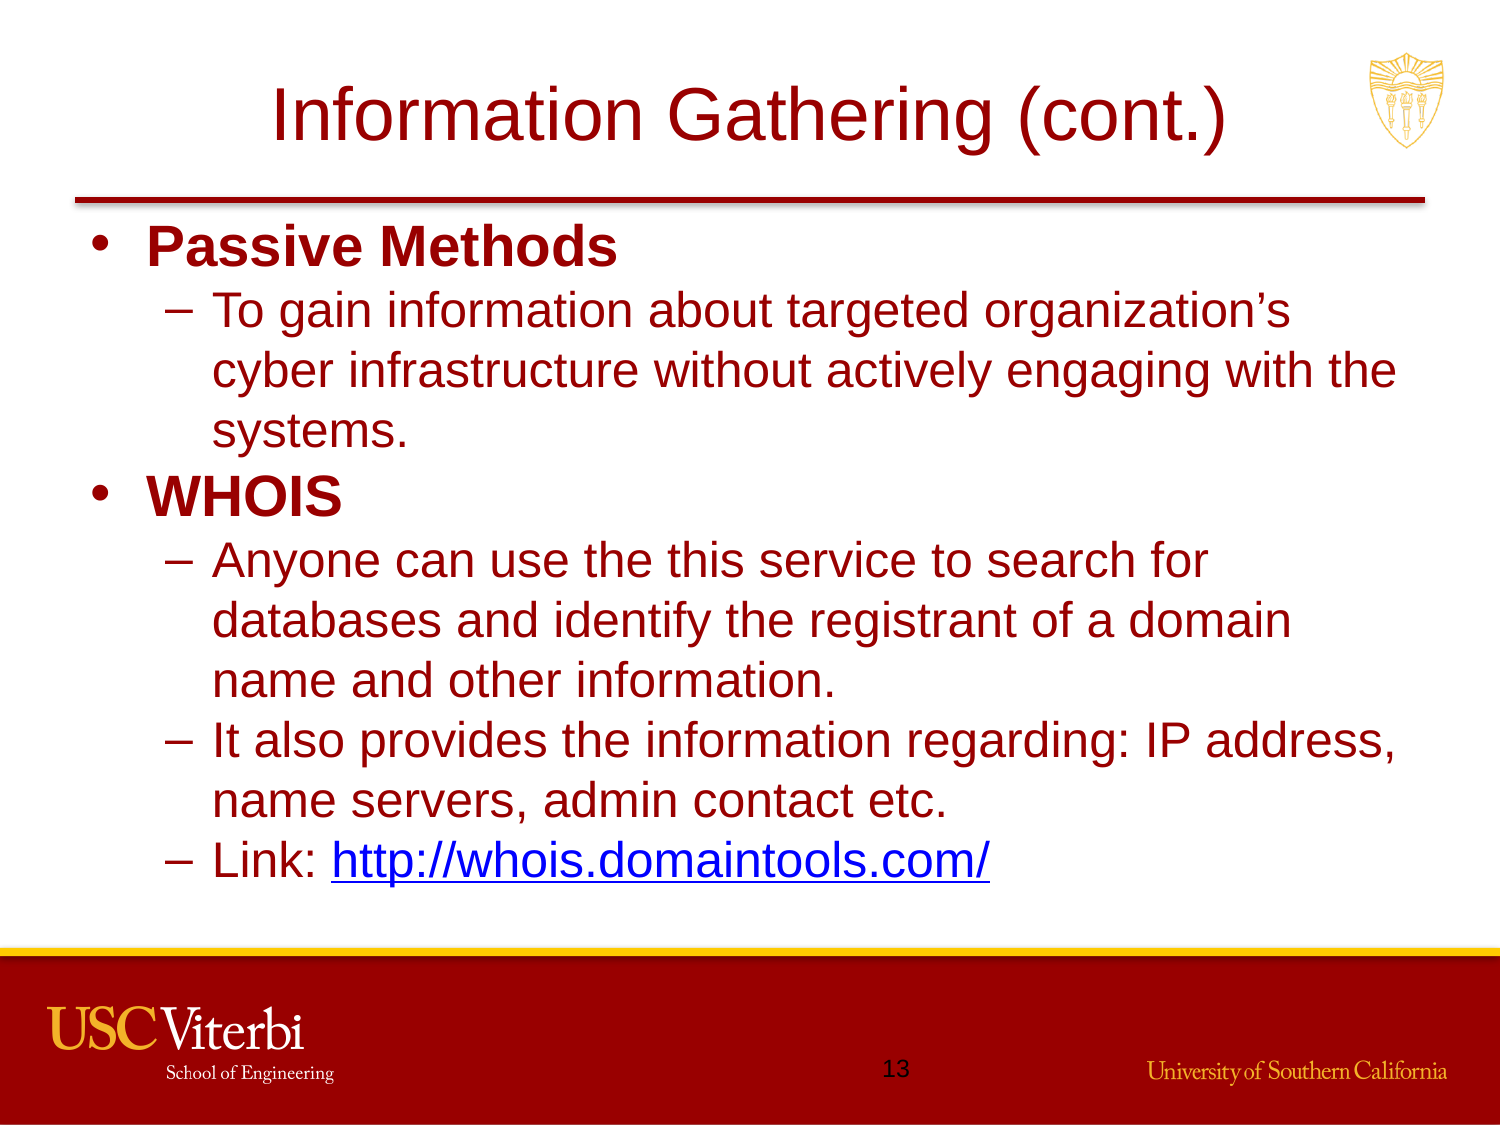

# Information Gathering (cont.)
Passive Methods
To gain information about targeted organization’s cyber infrastructure without actively engaging with the systems.
WHOIS
Anyone can use the this service to search for databases and identify the registrant of a domain name and other information.
It also provides the information regarding: IP address, name servers, admin contact etc.
Link: http://whois.domaintools.com/
13